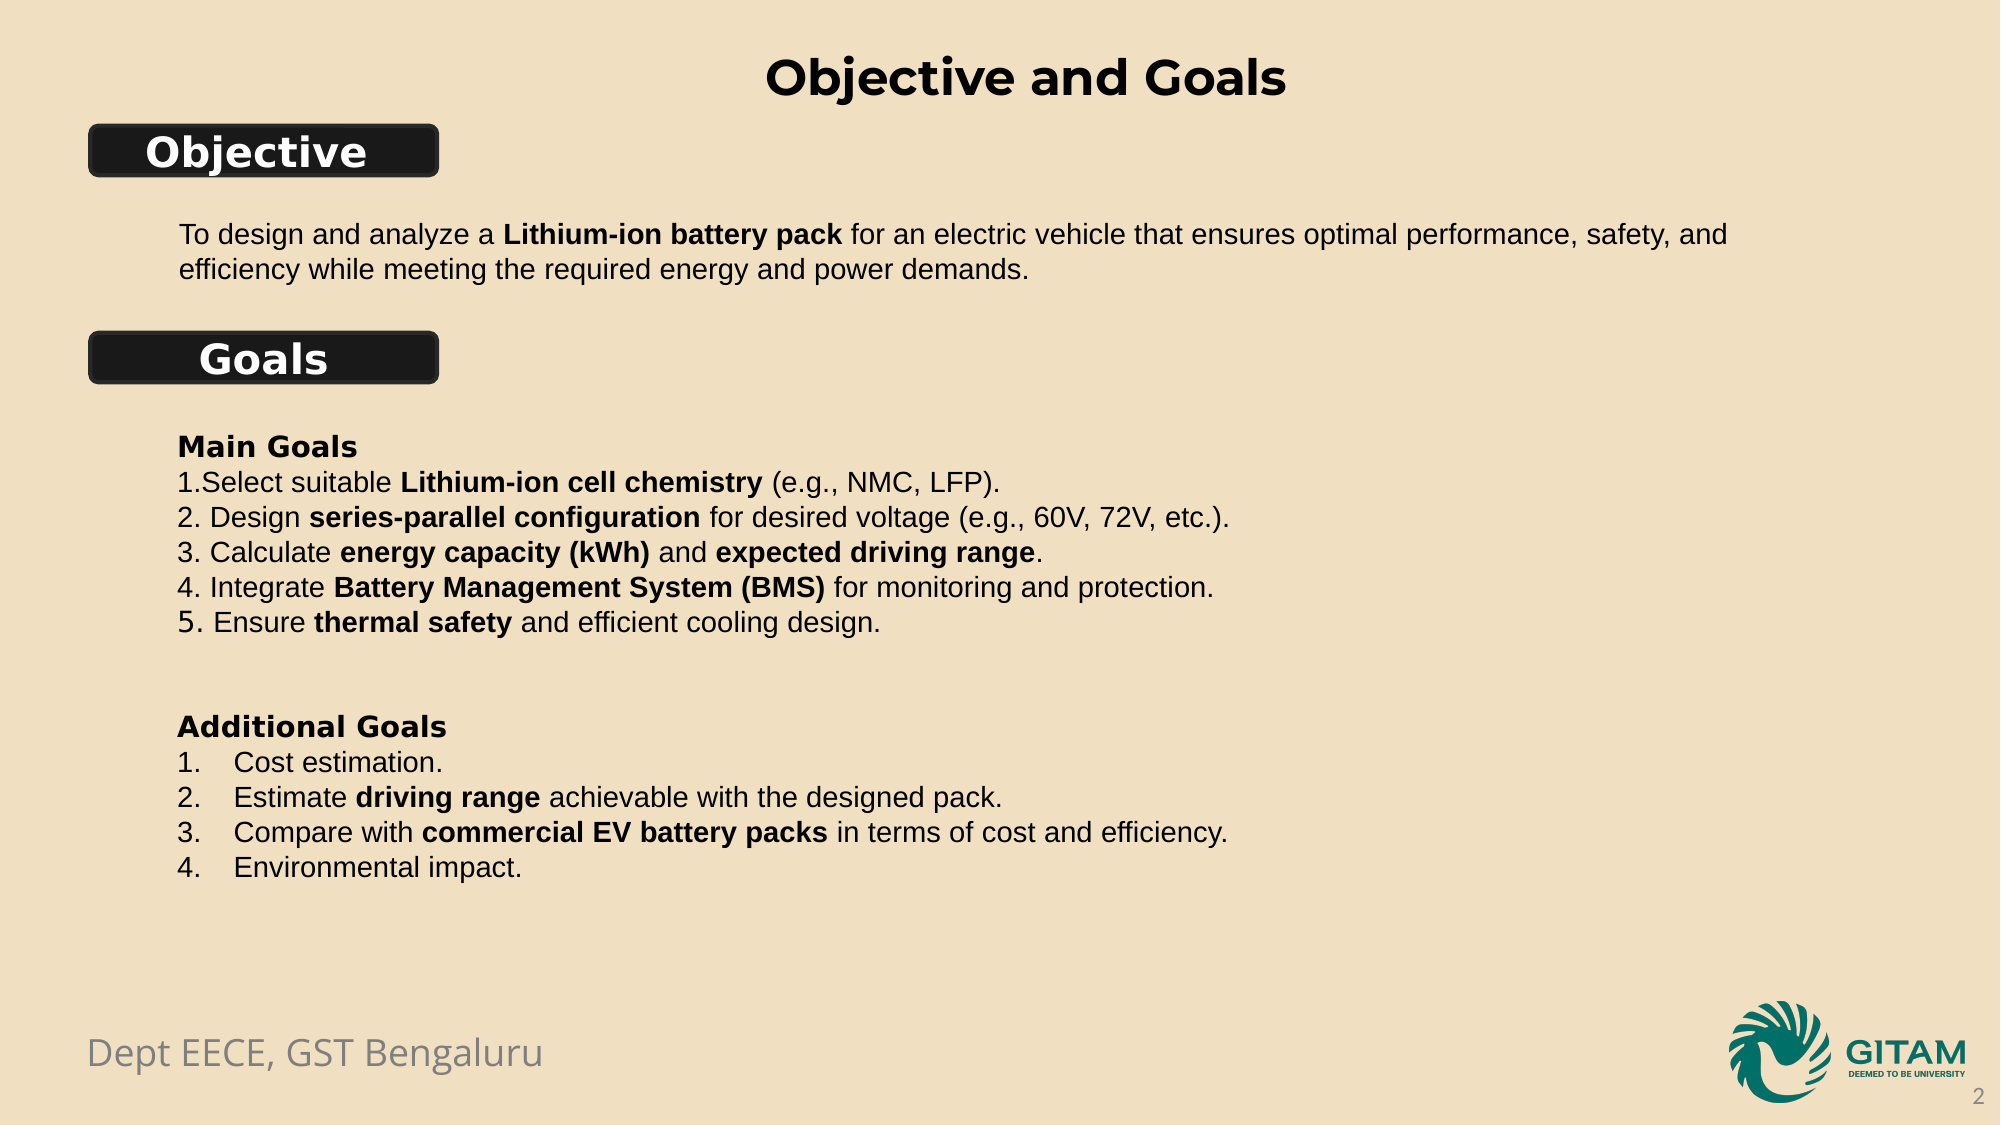

Objective and Goals
Objective
To design and analyze a Lithium-ion battery pack for an electric vehicle that ensures optimal performance, safety, and efficiency while meeting the required energy and power demands.

Goals
Main Goals
1.Select suitable Lithium-ion cell chemistry (e.g., NMC, LFP).
2. Design series-parallel configuration for desired voltage (e.g., 60V, 72V, etc.).
3. Calculate energy capacity (kWh) and expected driving range.
4. Integrate Battery Management System (BMS) for monitoring and protection.
5. Ensure thermal safety and efficient cooling design.

Additional Goals
Cost estimation.
Estimate driving range achievable with the designed pack.
Compare with commercial EV battery packs in terms of cost and efficiency.
Environmental impact.
2